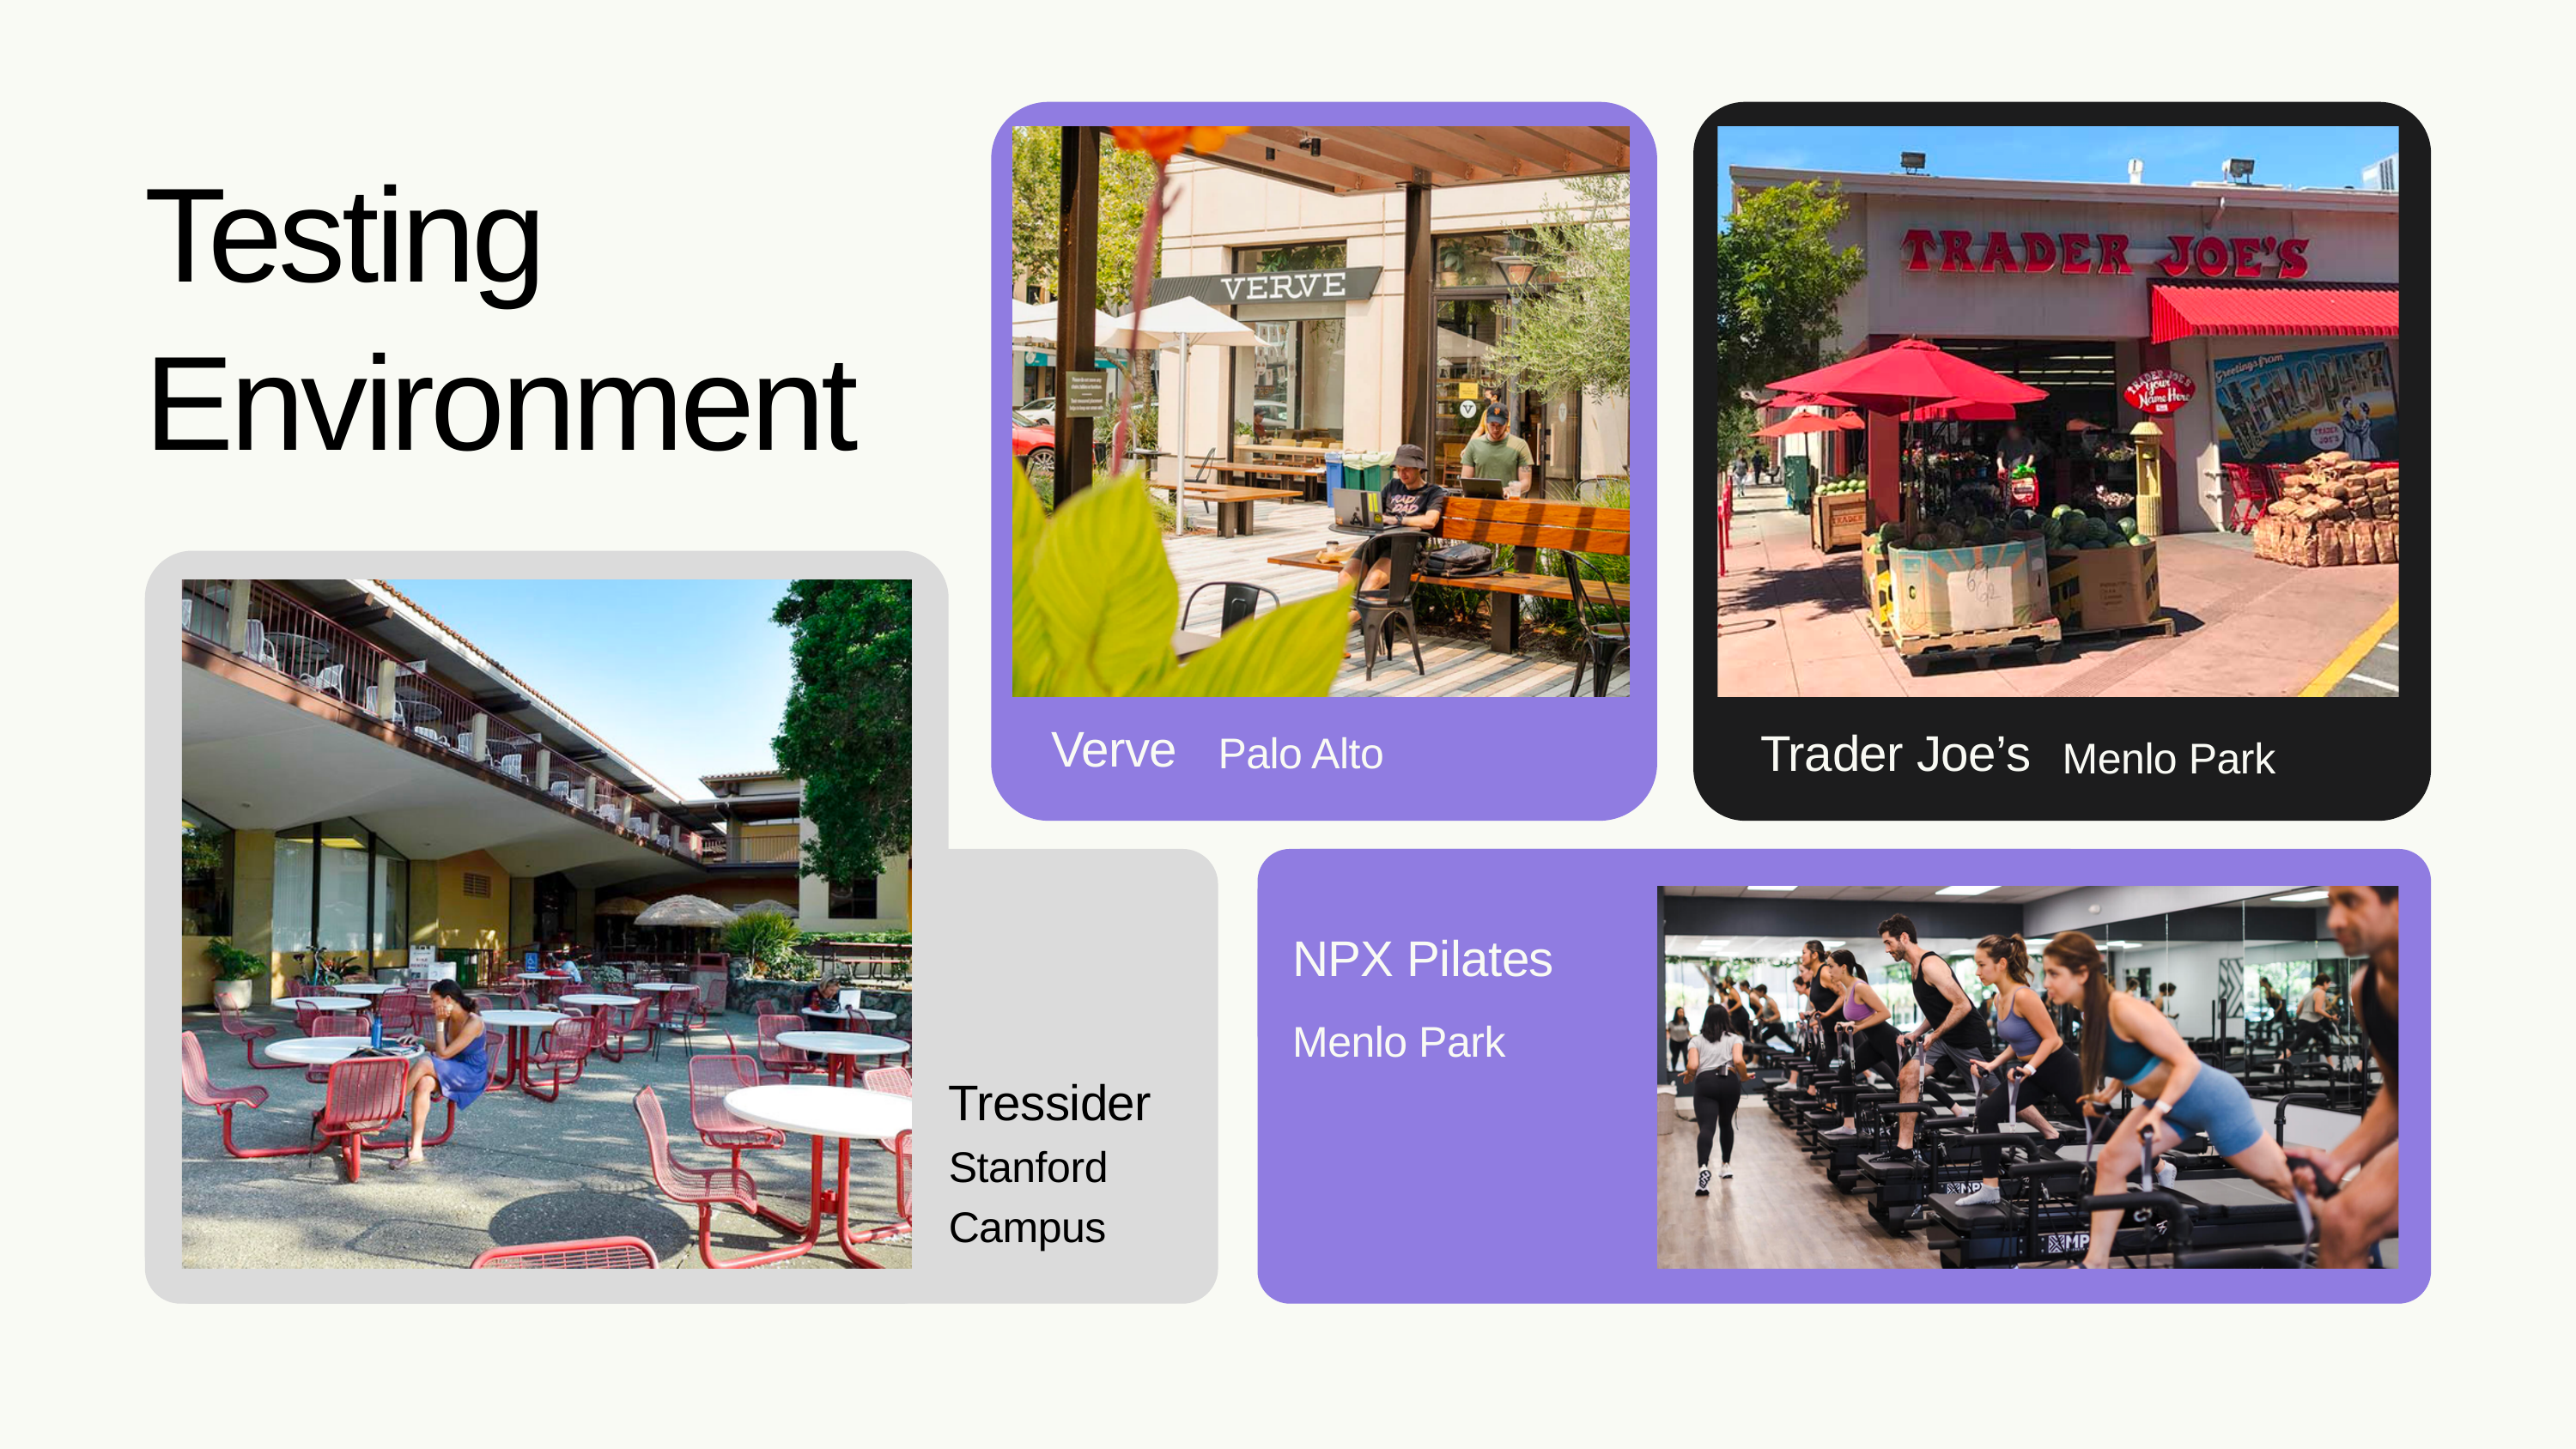

Testing
Environment

Verve
Trader Joe’s
Palo Alto
Menlo Park

NPX Pilates
Menlo Park
Tressider
Stanford
Campus